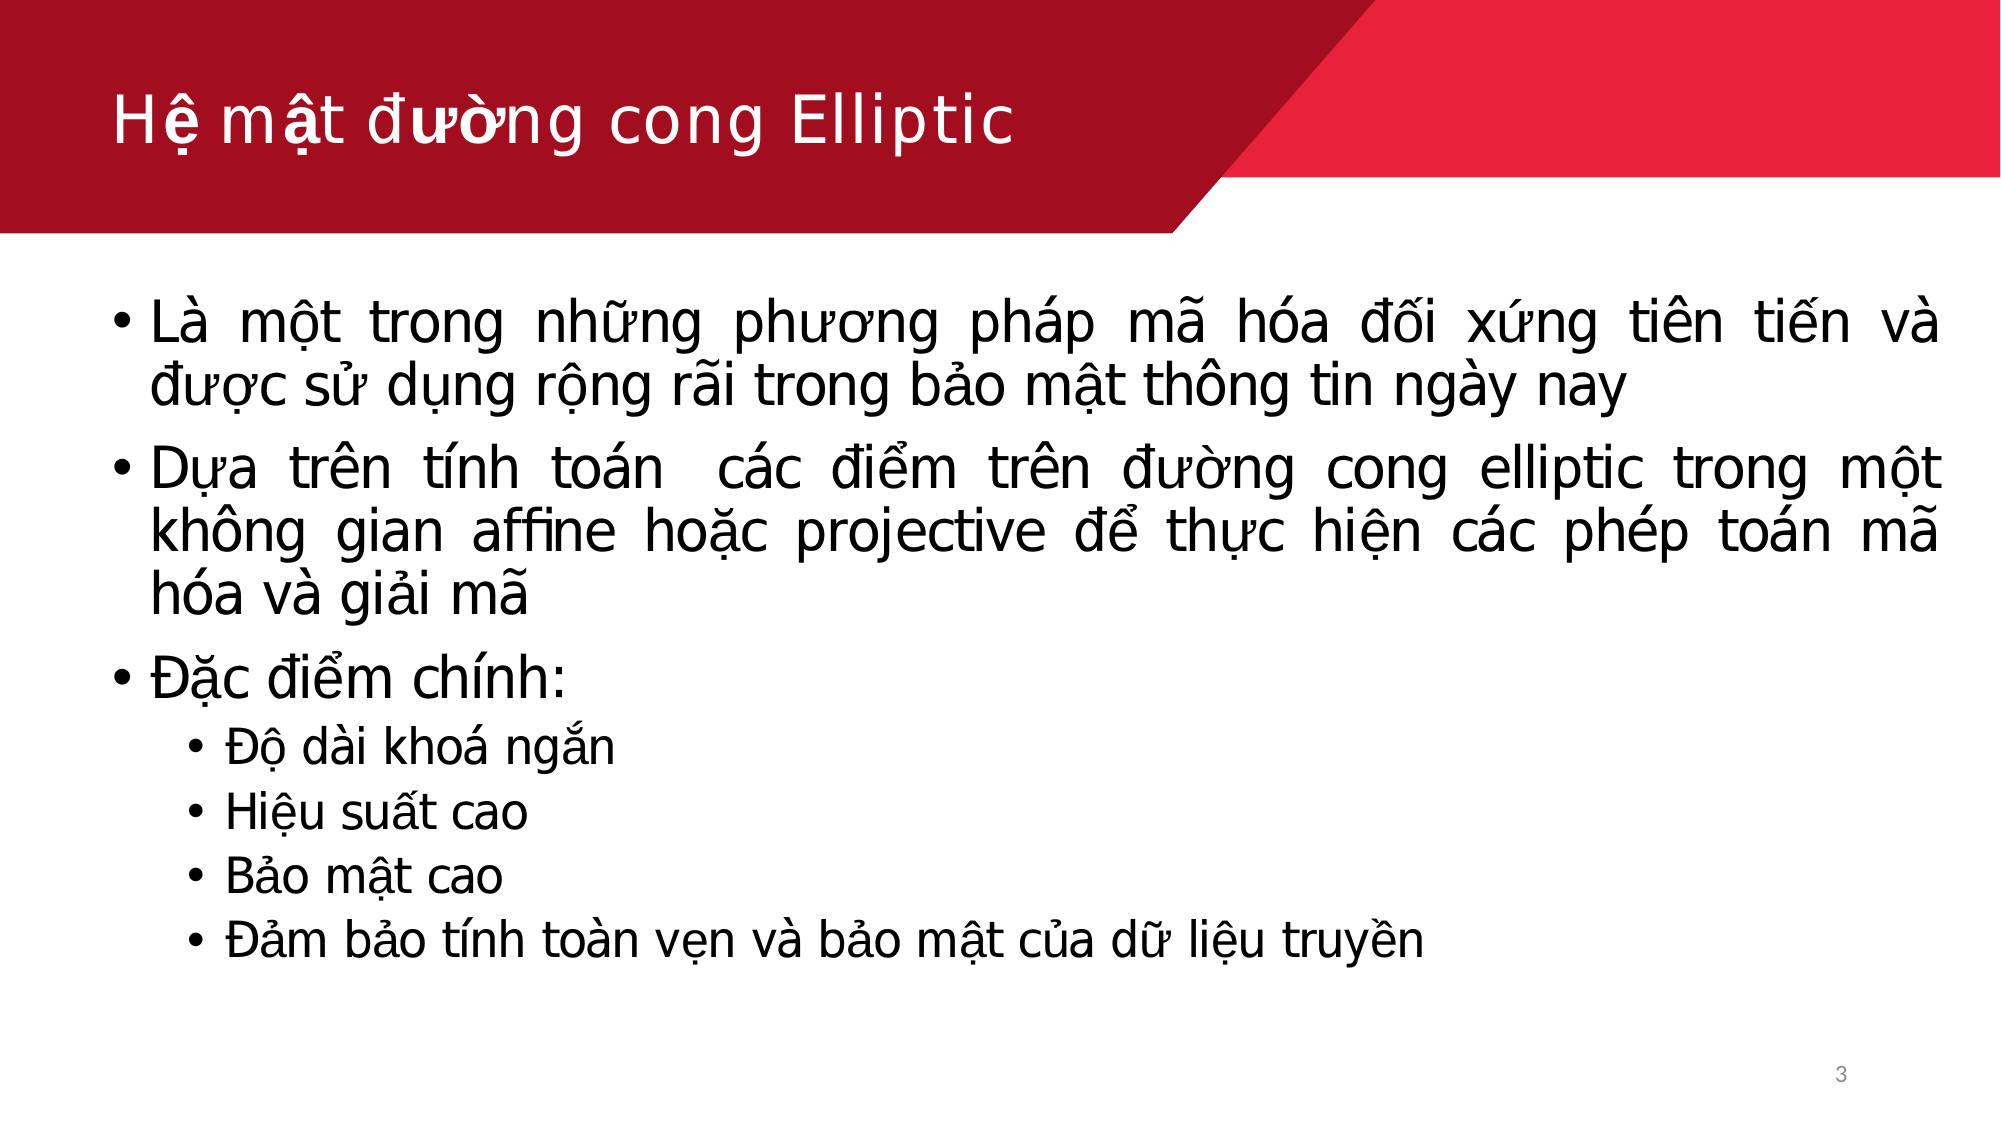

# Hệ mật đường cong Elliptic
Là một trong những phương pháp mã hóa đối xứng tiên tiến và được sử dụng rộng rãi trong bảo mật thông tin ngày nay
Dựa trên tính toán  các điểm trên đường cong elliptic trong một không gian affine hoặc projective để thực hiện các phép toán mã hóa và giải mã
Đặc điểm chính:
Độ dài khoá ngắn
Hiệu suất cao
Bảo mật cao
Đảm bảo tính toàn vẹn và bảo mật của dữ liệu truyền
3